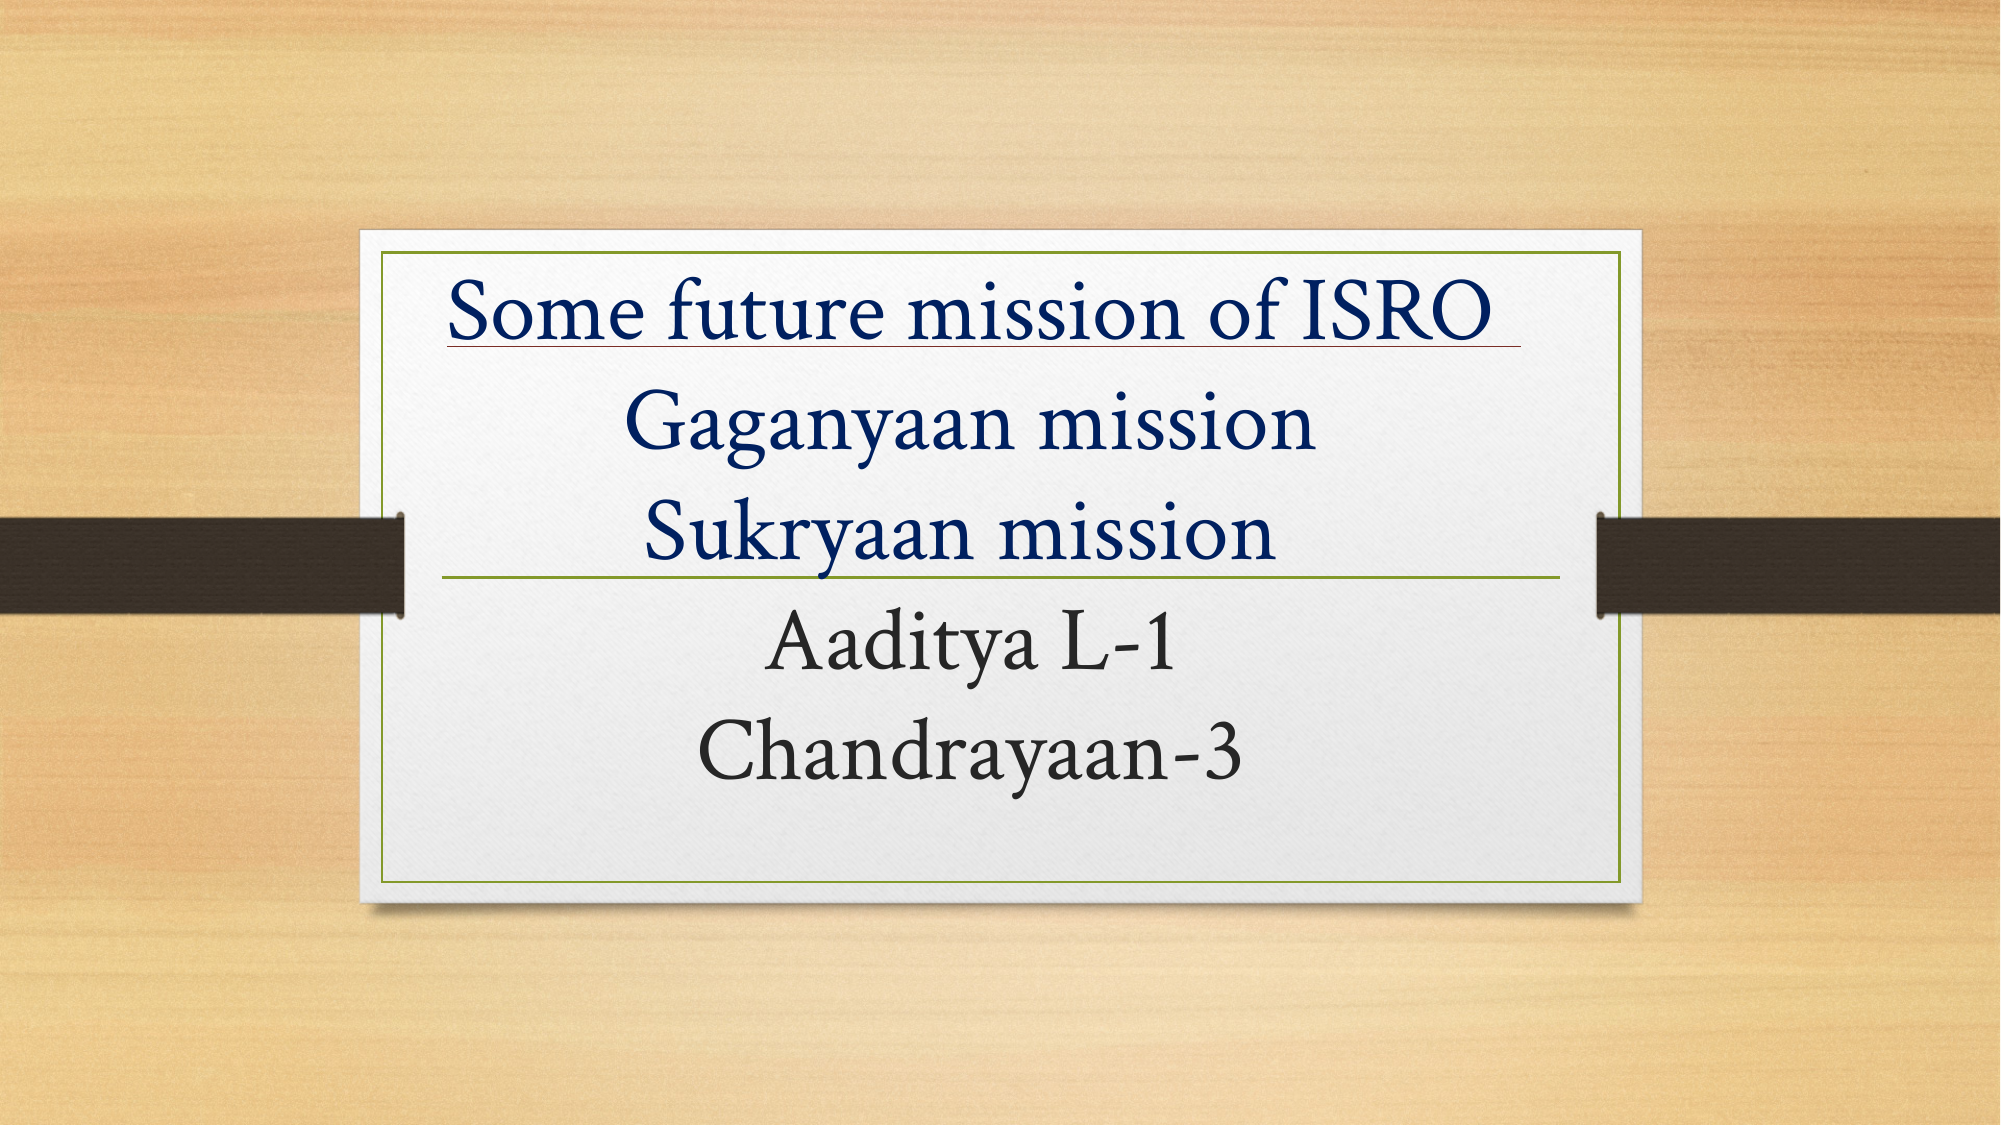

# Some future mission of ISRO Gaganyaan mission Sukryaan mission Aaditya L-1 Chandrayaan-3